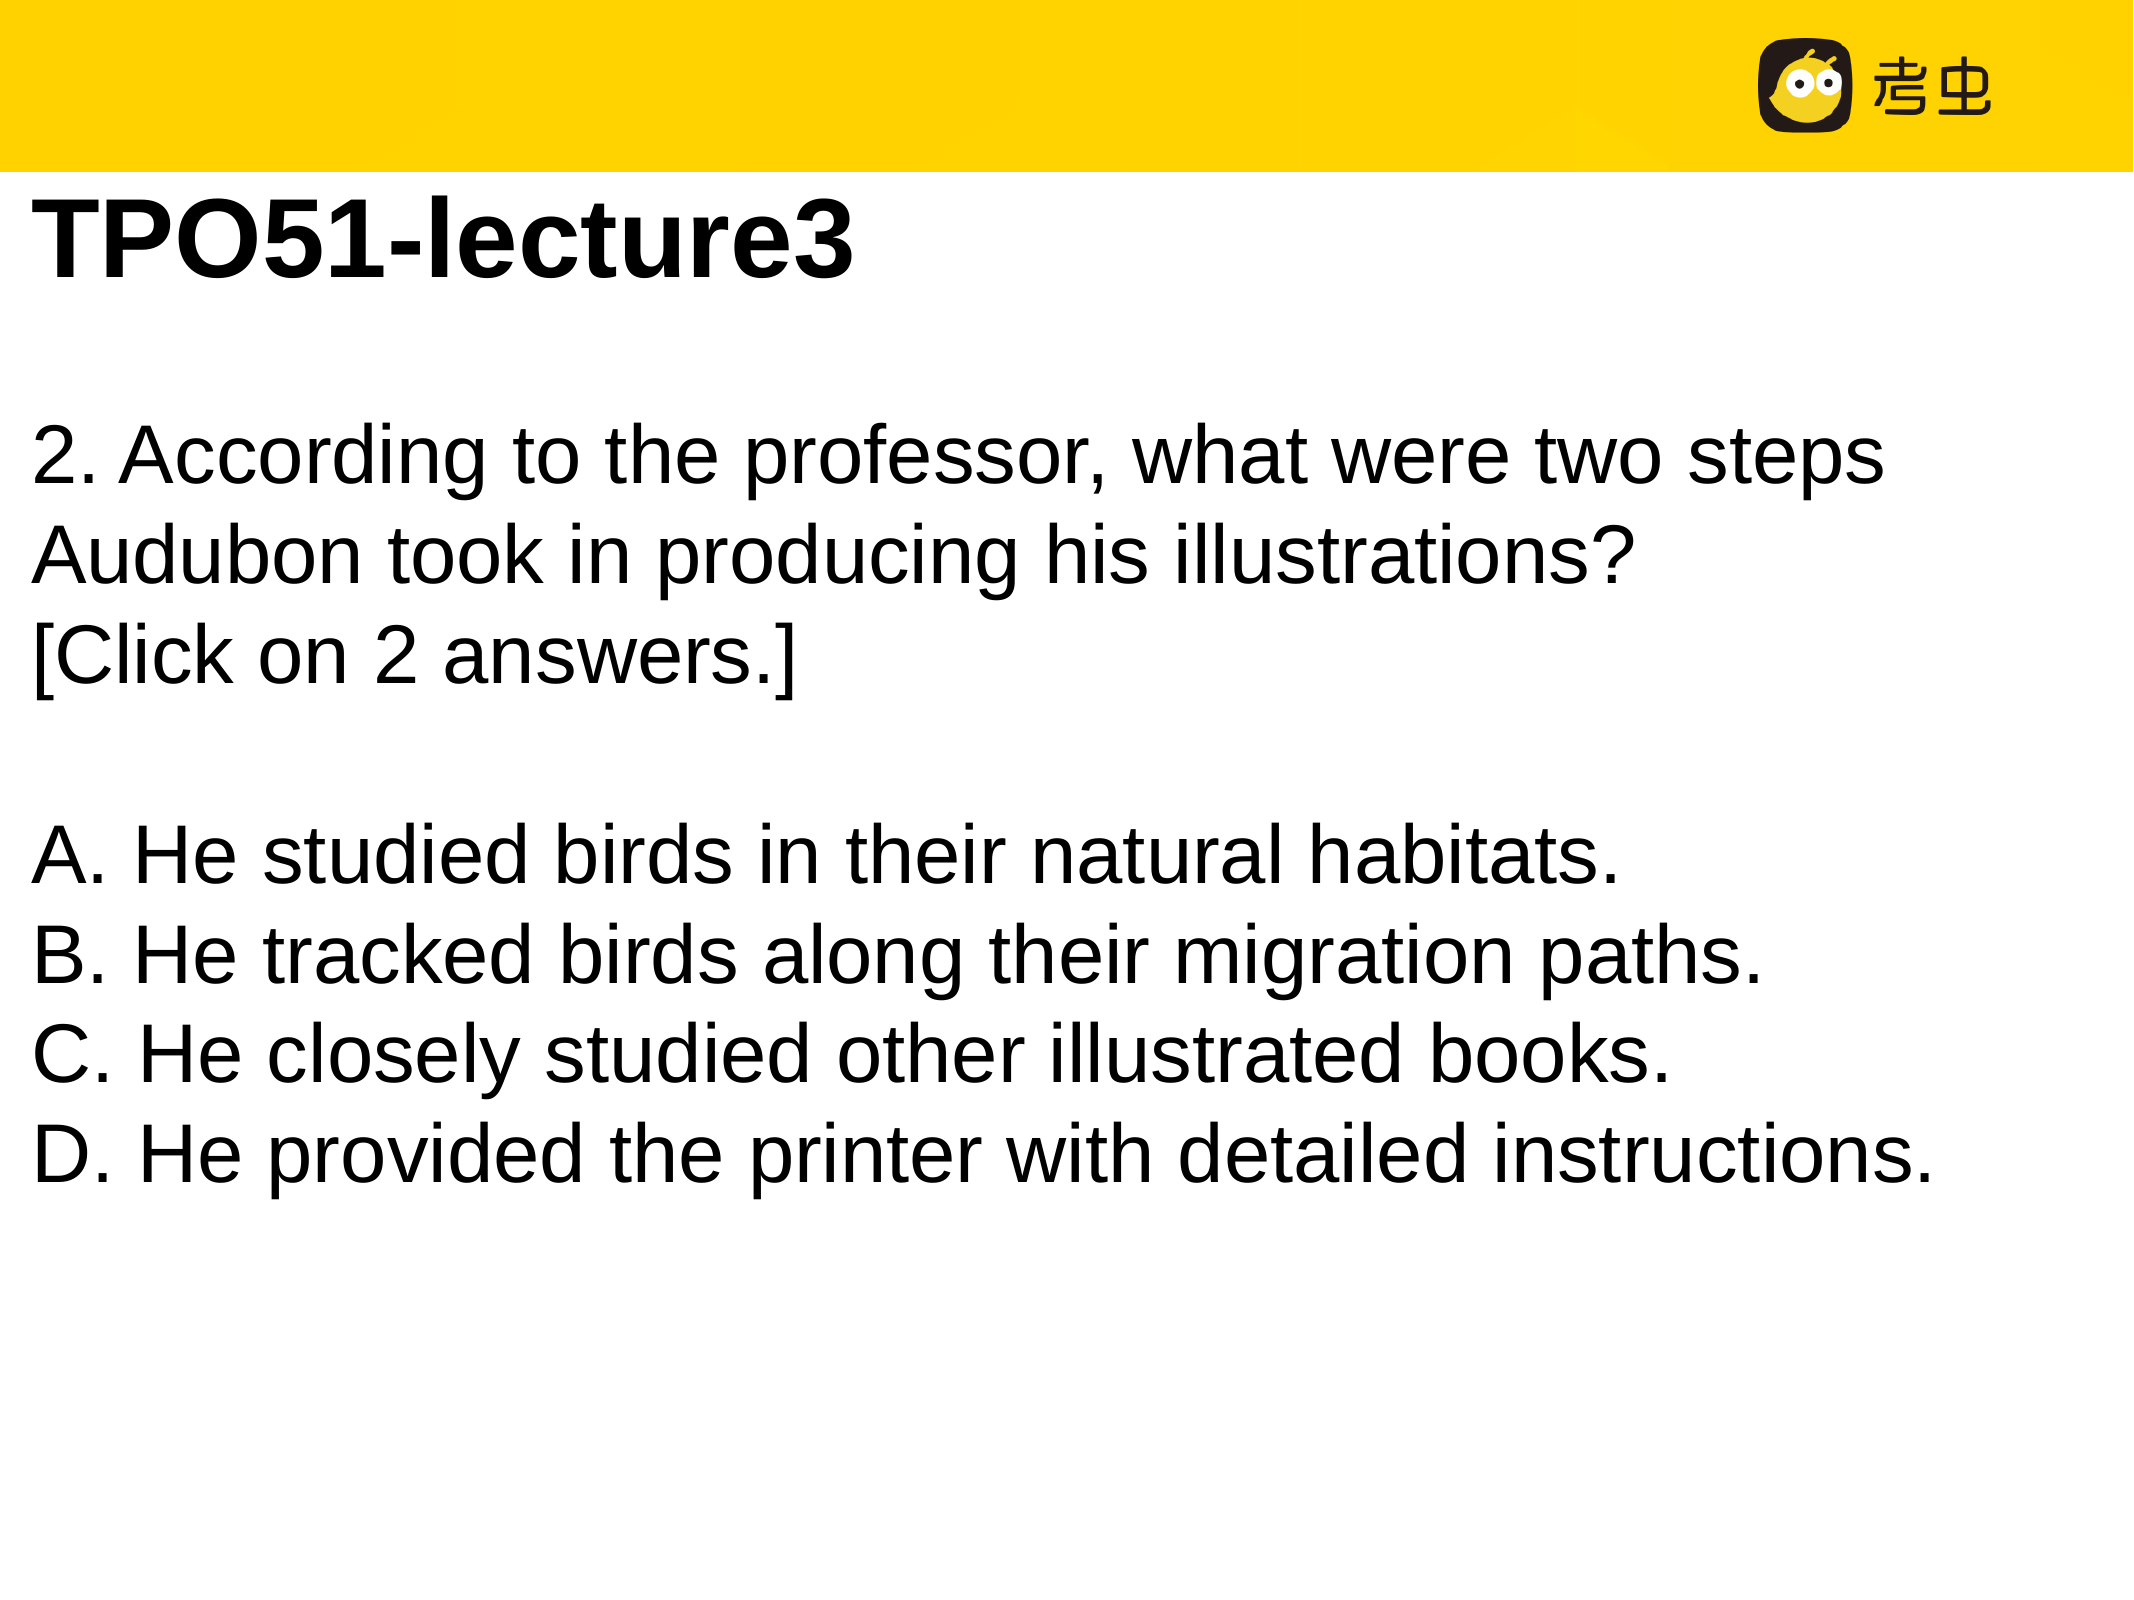

TPO51-lecture3

2. According to the professor, what were two steps Audubon took in producing his illustrations?
[Click on 2 answers.]

A. He studied birds in their natural habitats.
B. He tracked birds along their migration paths.
C. He closely studied other illustrated books.
D. He provided the printer with detailed instructions.